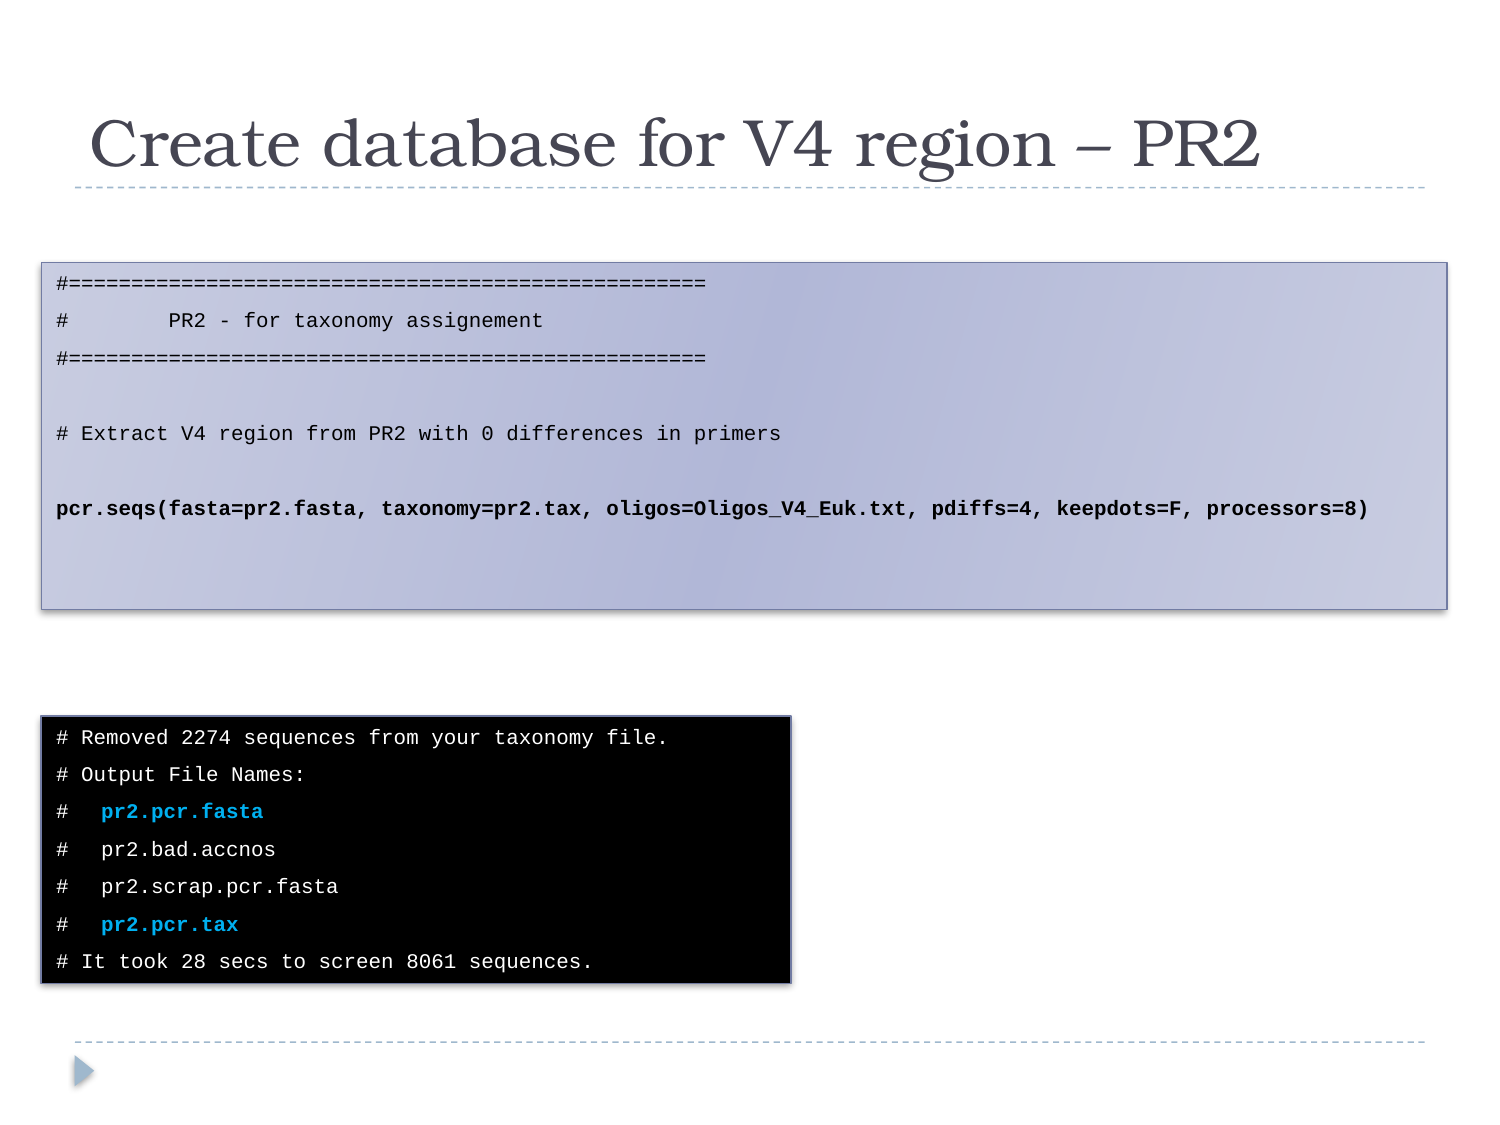

# Create database for V4 region – PR2
#===================================================
#        PR2 - for taxonomy assignement
#===================================================

# Extract V4 region from PR2 with 0 differences in primers

pcr.seqs(fasta=pr2.fasta, taxonomy=pr2.tax, oligos=Oligos_V4_Euk.txt, pdiffs=4, keepdots=F, processors=8)

# Removed 2274 sequences from your taxonomy file.
# Output File Names:
# 	pr2.pcr.fasta
# 	pr2.bad.accnos
# 	pr2.scrap.pcr.fasta
# 	pr2.pcr.tax
# It took 28 secs to screen 8061 sequences.